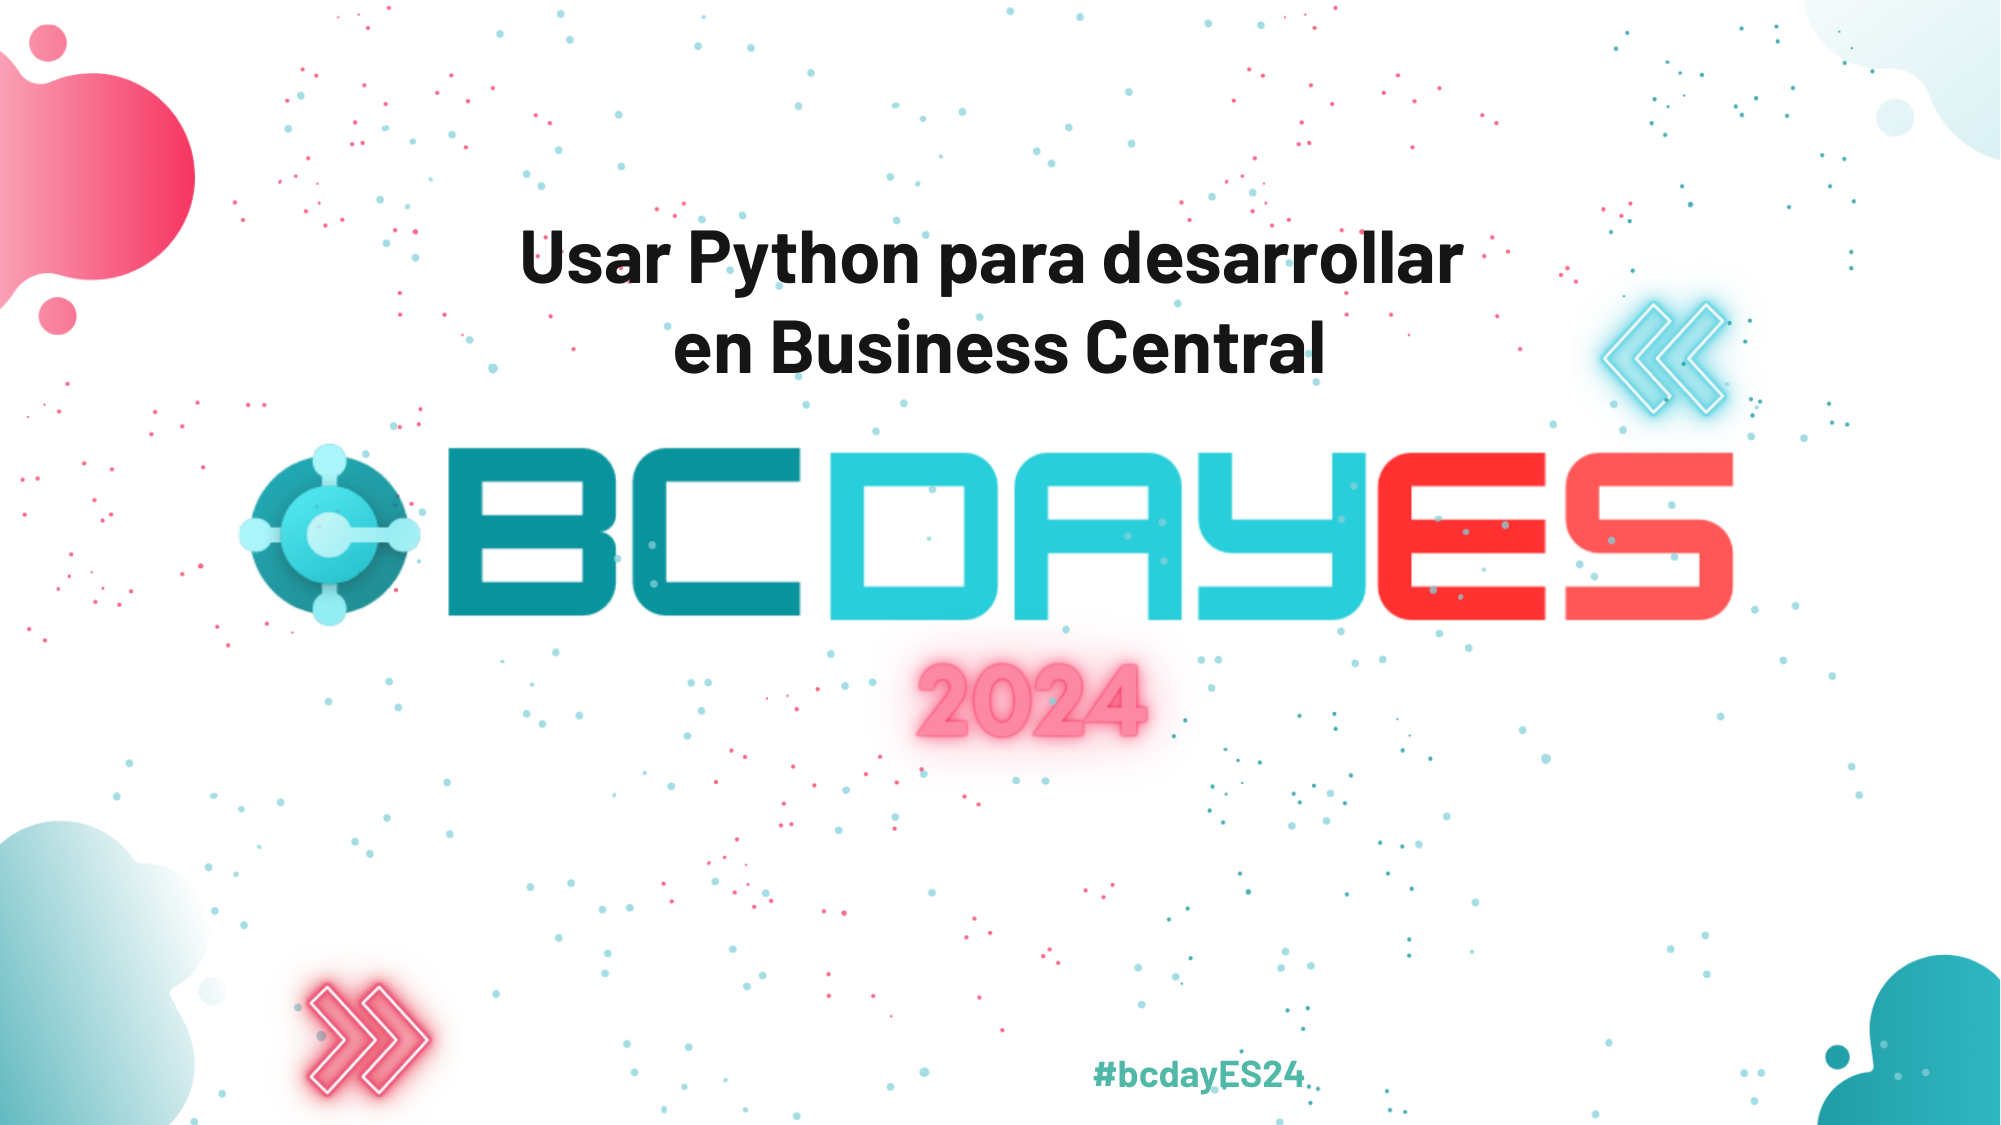

Usar Python para desarrollar
en Business Central